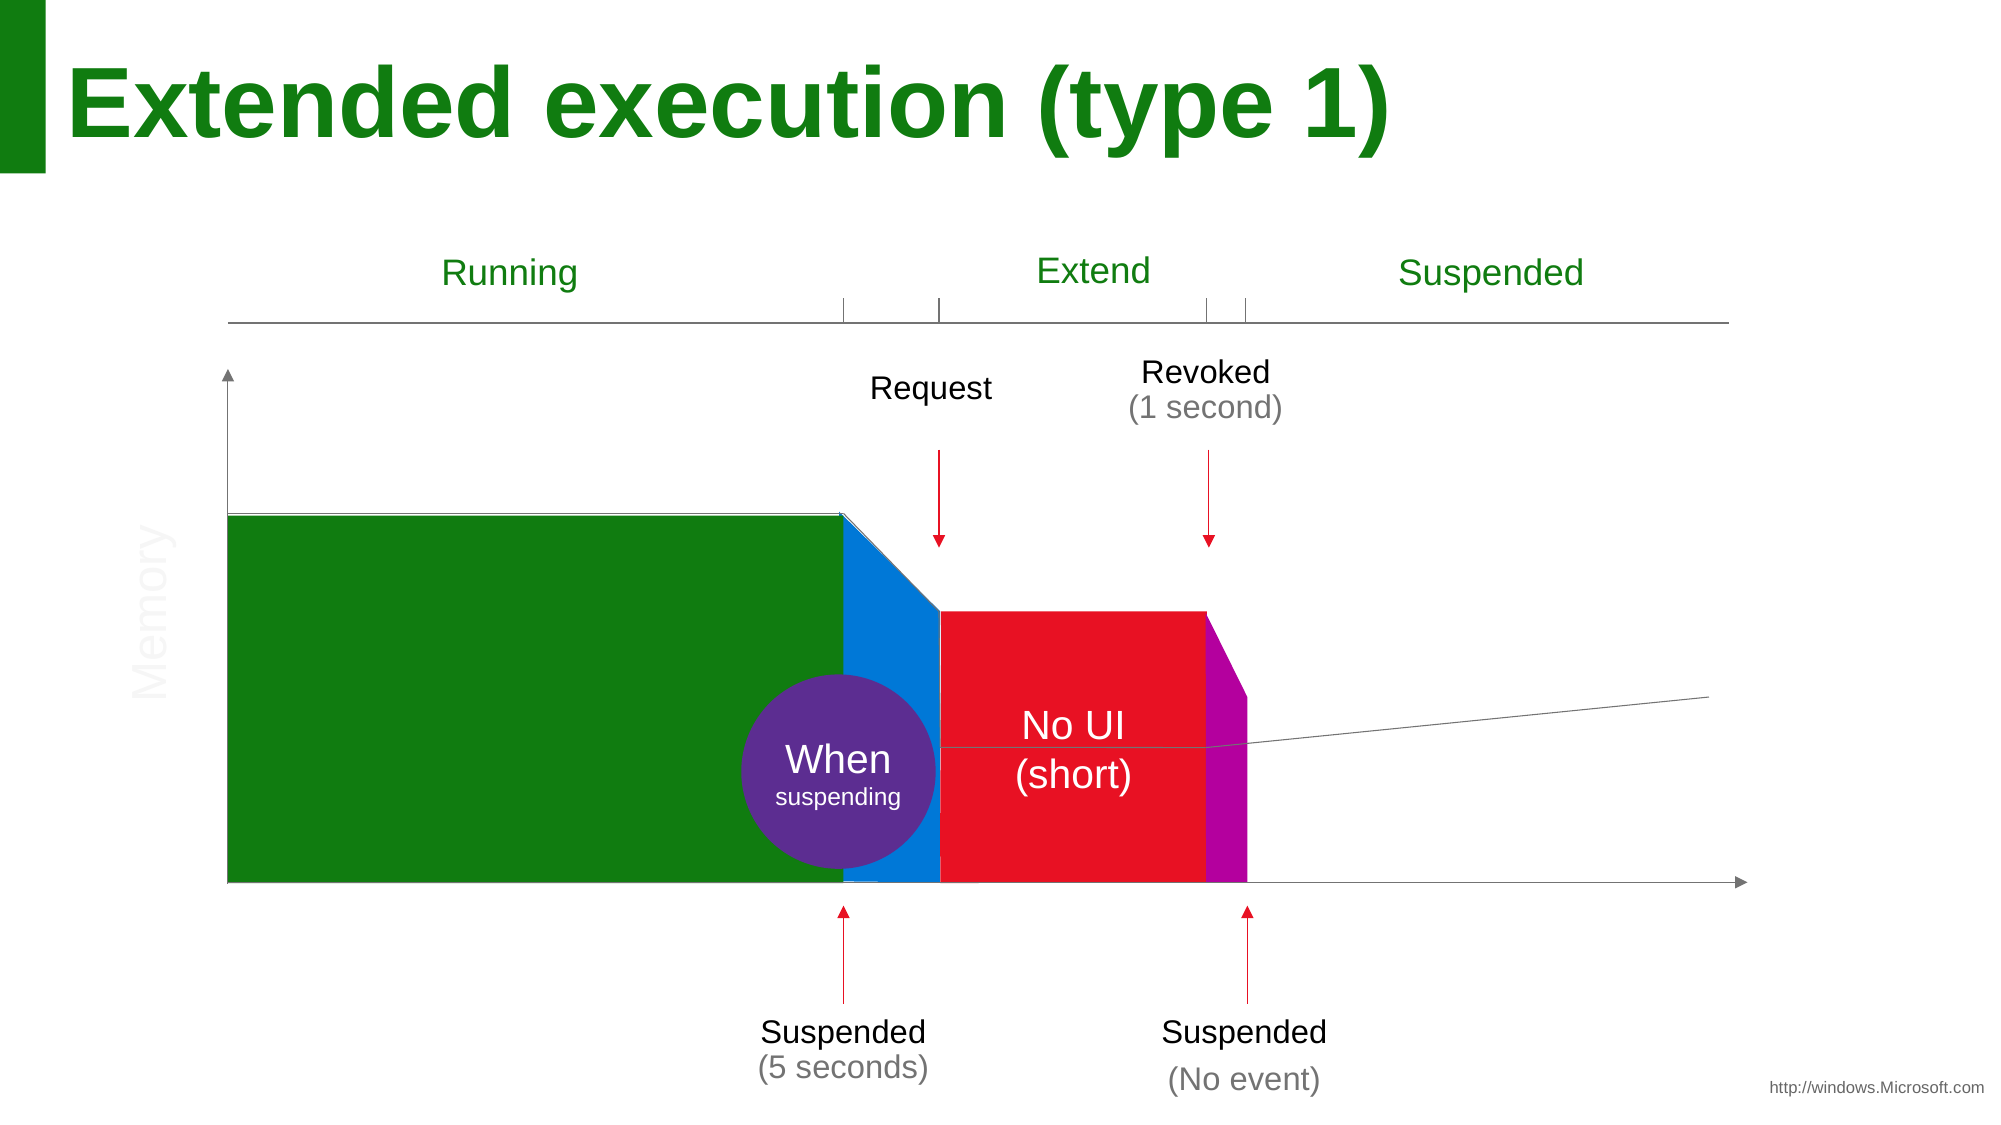

# Extended execution (type 1)
Extend
Running
Suspended
Revoked
(1 second)
Request

Memory
No UI
(short)

When
suspending

Suspended
(5 seconds)
Suspended
(No event)